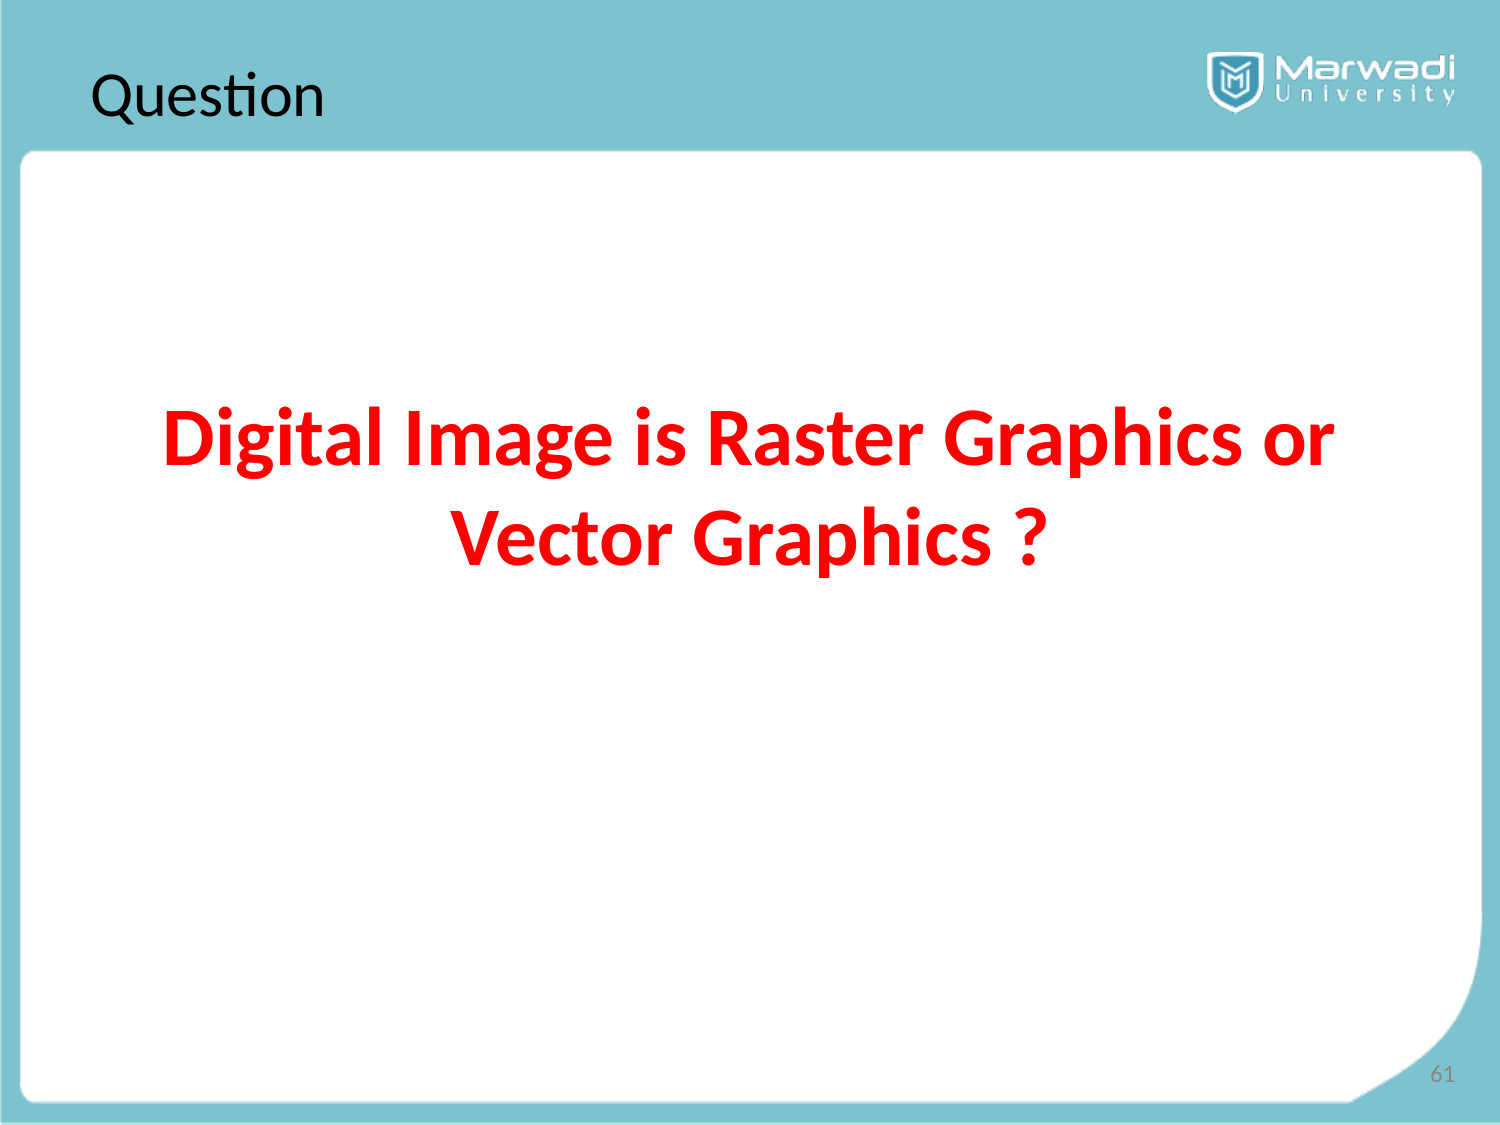

# Question

Digital Image is Raster Graphics or Vector Graphics ?
61